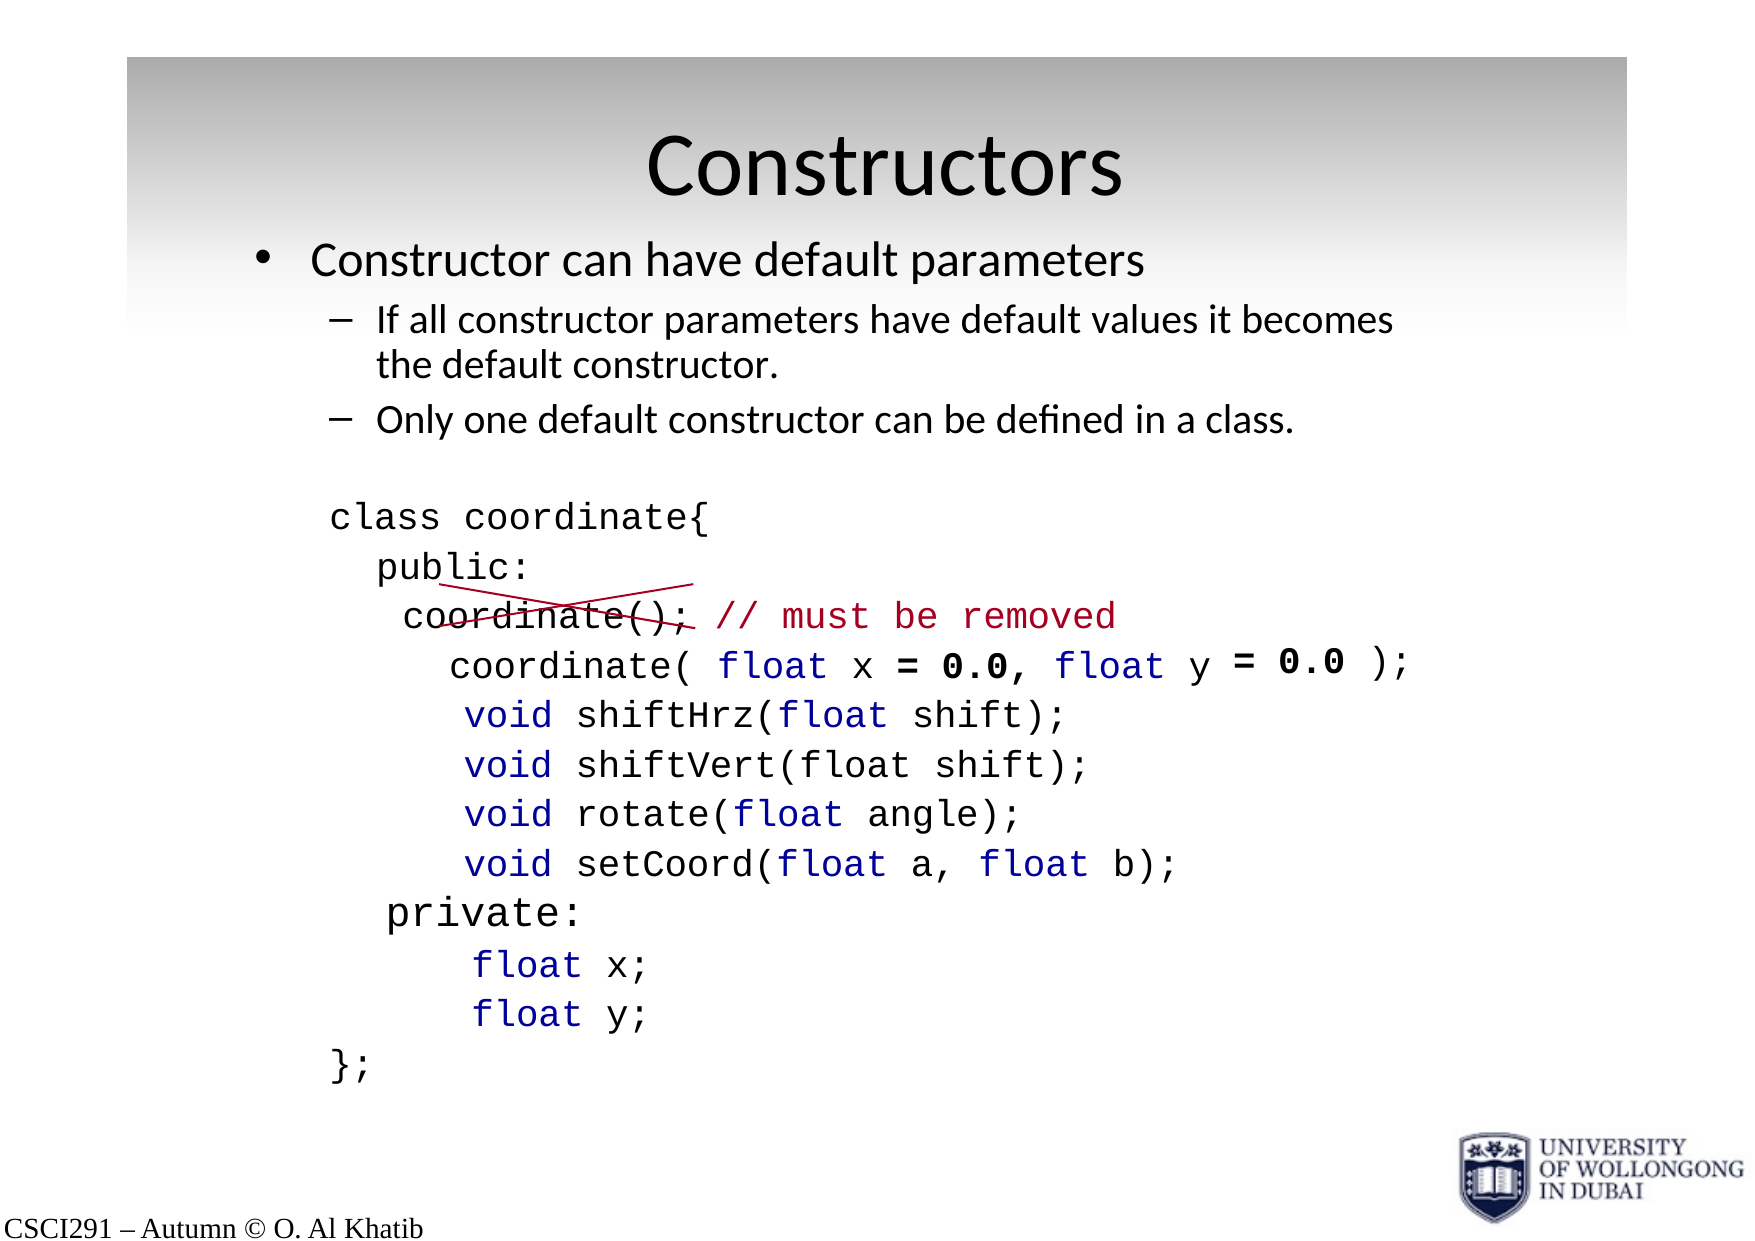

# Constructors
Constructor can have default parameters
If all constructor parameters have default values it becomes the default constructor.
Only one default constructor can be defined in a class.
class coordinate{ public:
coordinate(); // must be removed coordinate( float x = 0.0, float y

= 0.0 );
void void void void
shiftHrz(float shift); shiftVert(float shift); rotate(float angle); setCoord(float a, float b);
private:
float x; float y;
};